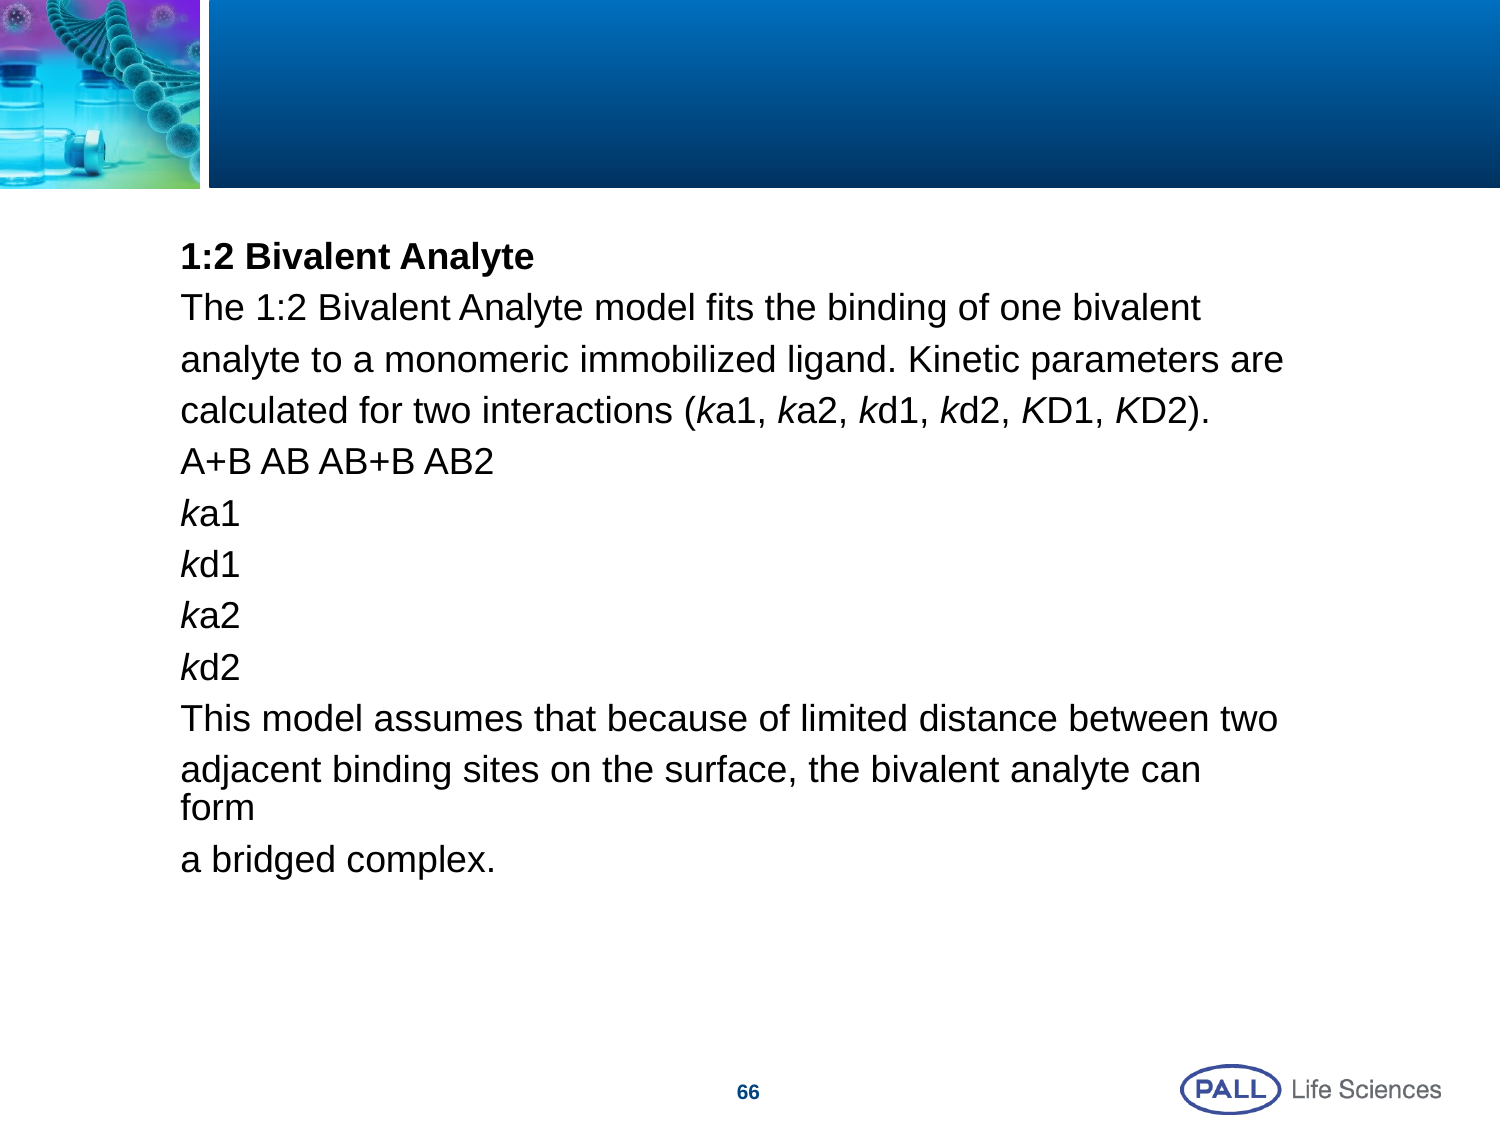

#
1:2 Bivalent Analyte
The 1:2 Bivalent Analyte model fits the binding of one bivalent
analyte to a monomeric immobilized ligand. Kinetic parameters are
calculated for two interactions (ka1, ka2, kd1, kd2, KD1, KD2).
A+B AB AB+B AB2
ka1
kd1
ka2
kd2
This model assumes that because of limited distance between two
adjacent binding sites on the surface, the bivalent analyte can form
a bridged complex.